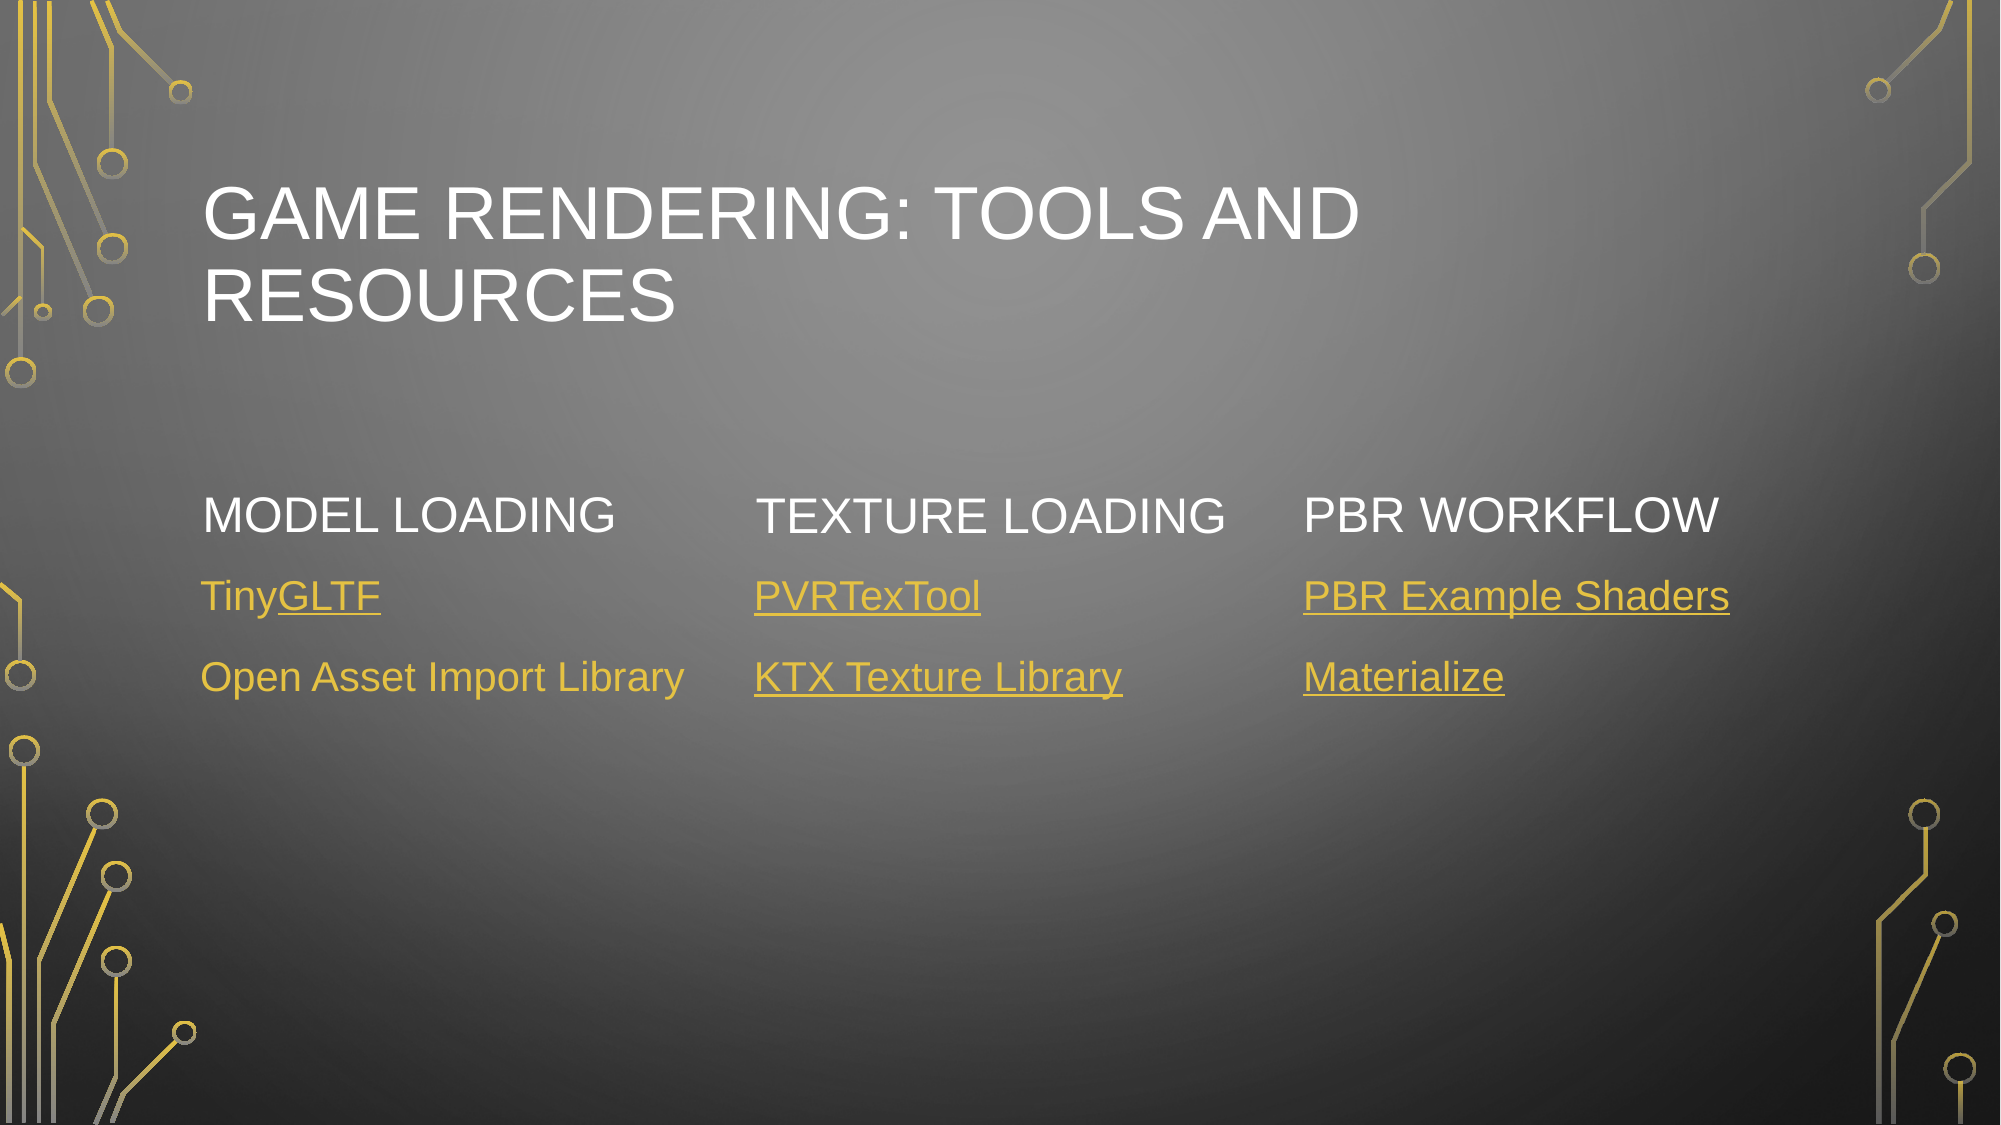

# Game Rendering: Tools and resources
Model loading
PBR workflow
Texture loading
TinyGLTF
Open Asset Import Library

PBR Example Shaders
Materialize

PVRTexTool
KTX Texture Library